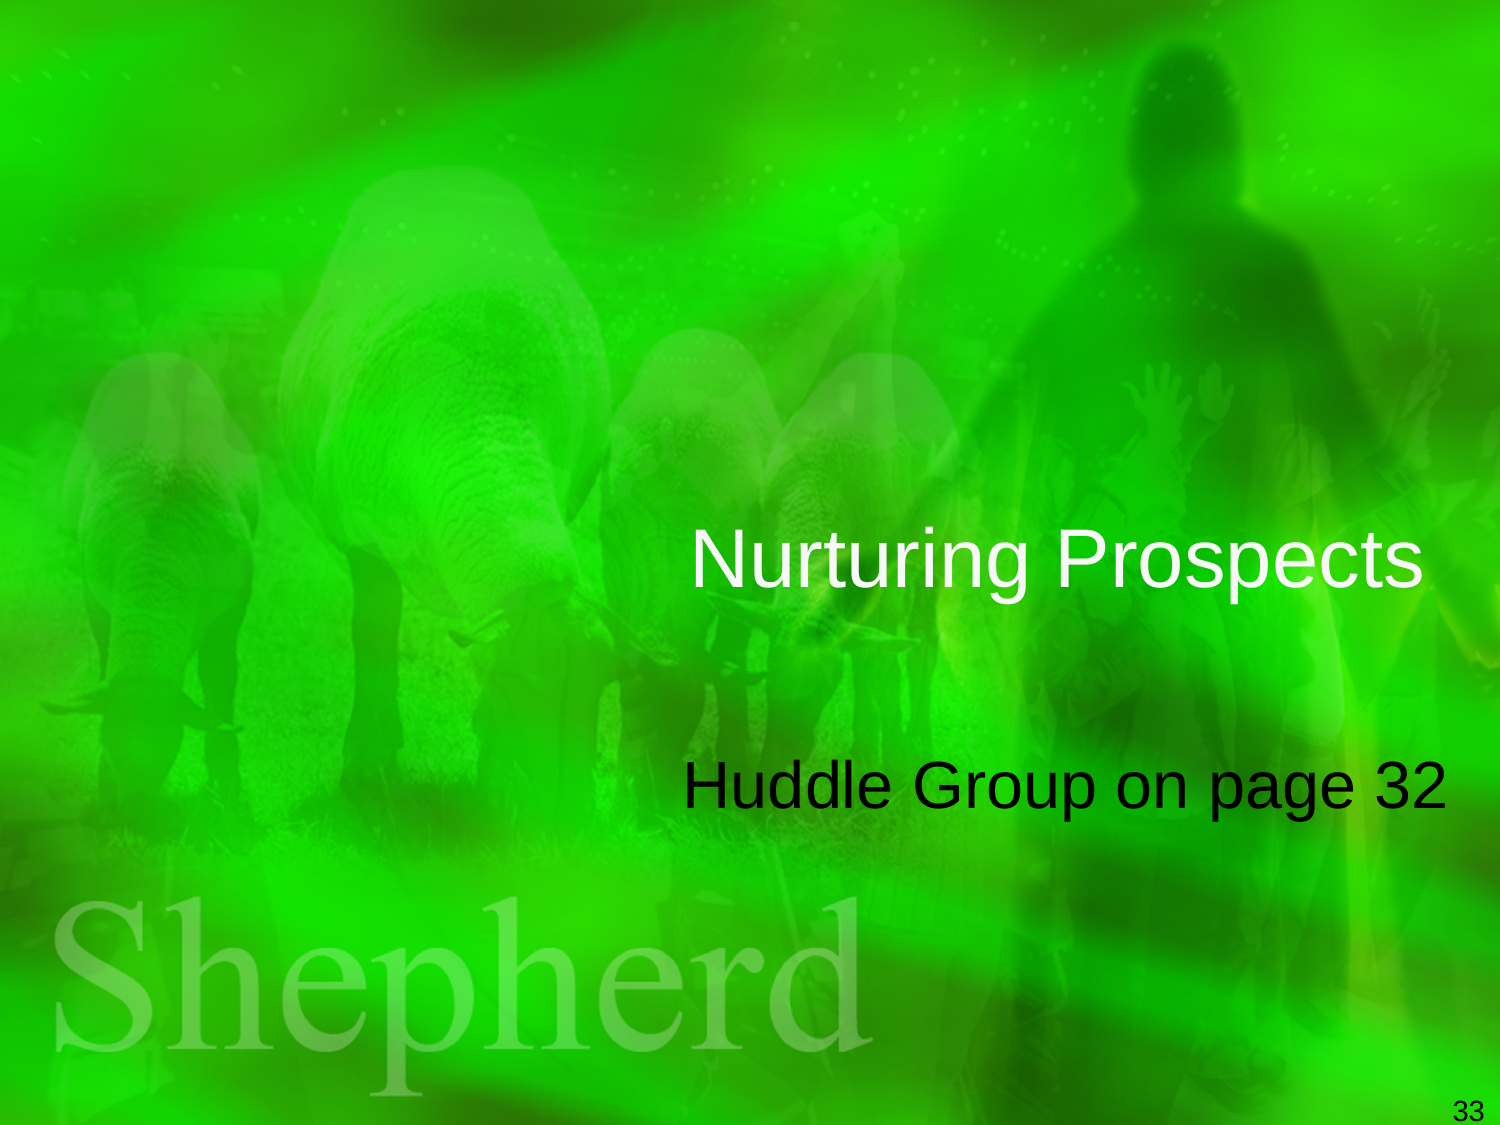

# Nurturing Prospects
Huddle Group on page 32
33